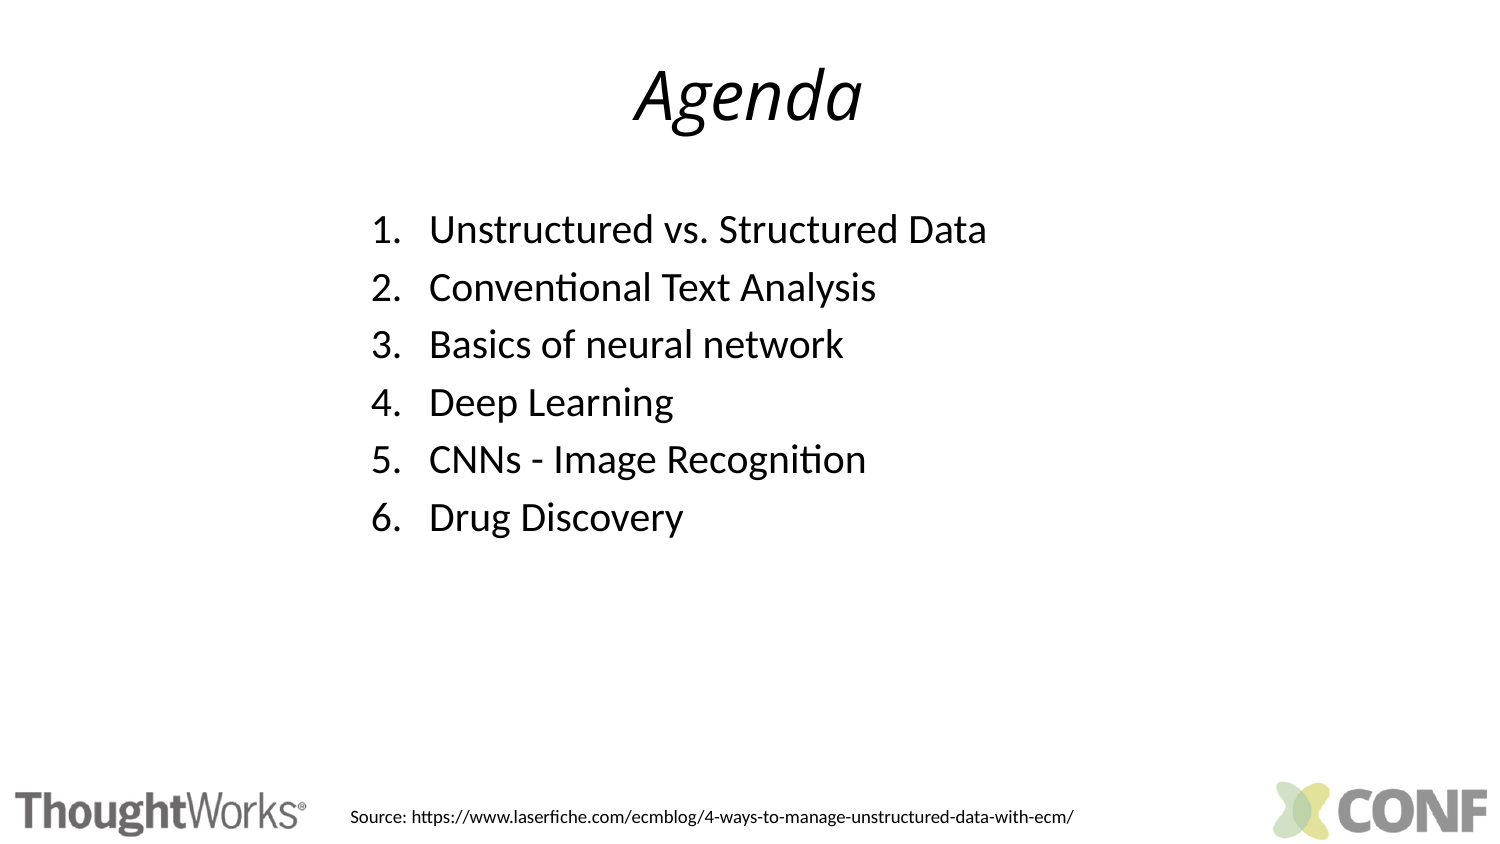

# Agenda
Unstructured vs. Structured Data
Conventional Text Analysis
Basics of neural network
Deep Learning
CNNs - Image Recognition
Drug Discovery

Source: https://www.laserfiche.com/ecmblog/4-ways-to-manage-unstructured-data-with-ecm/